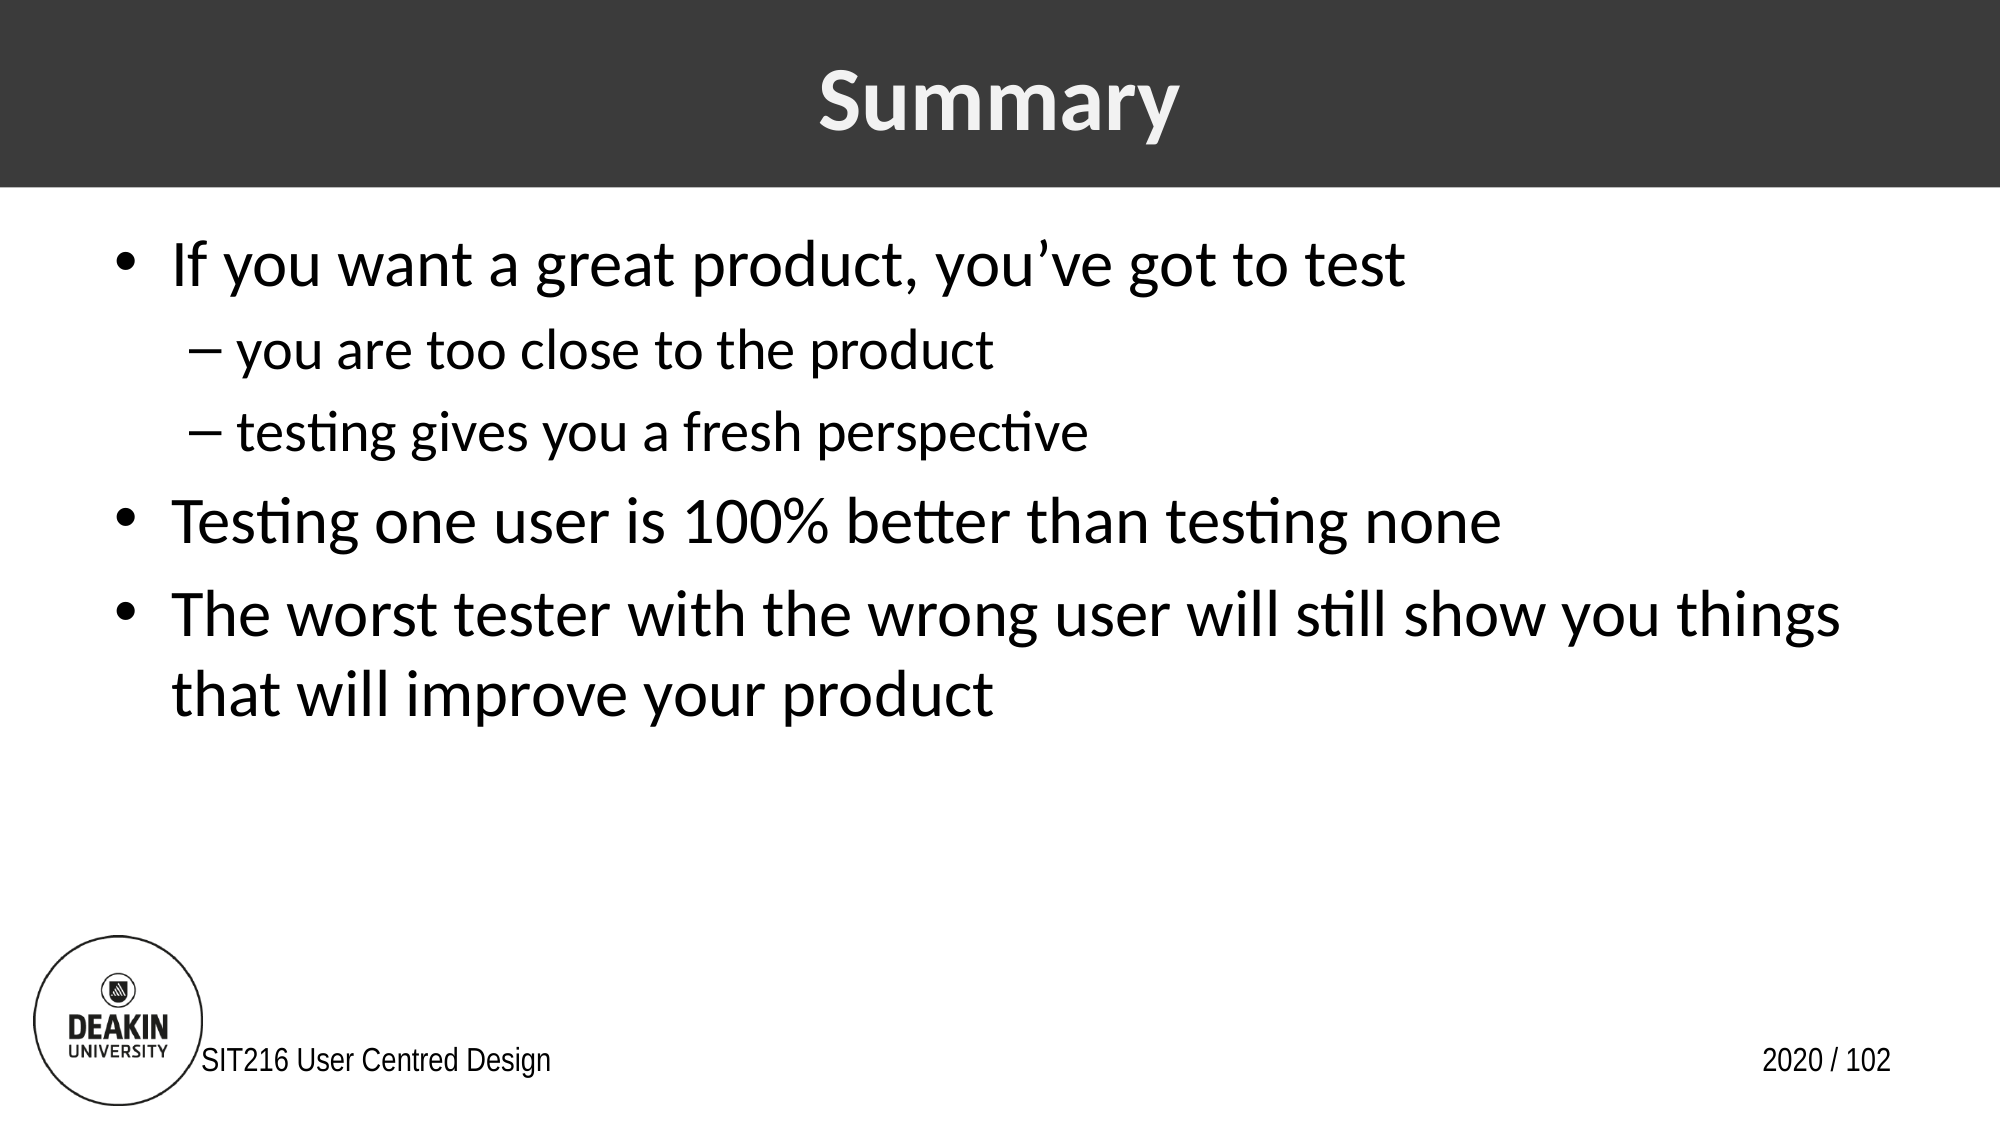

# Summary
If you want a great product, you’ve got to test
you are too close to the product
testing gives you a fresh perspective
Testing one user is 100% better than testing none
The worst tester with the wrong user will still show you things that will improve your product